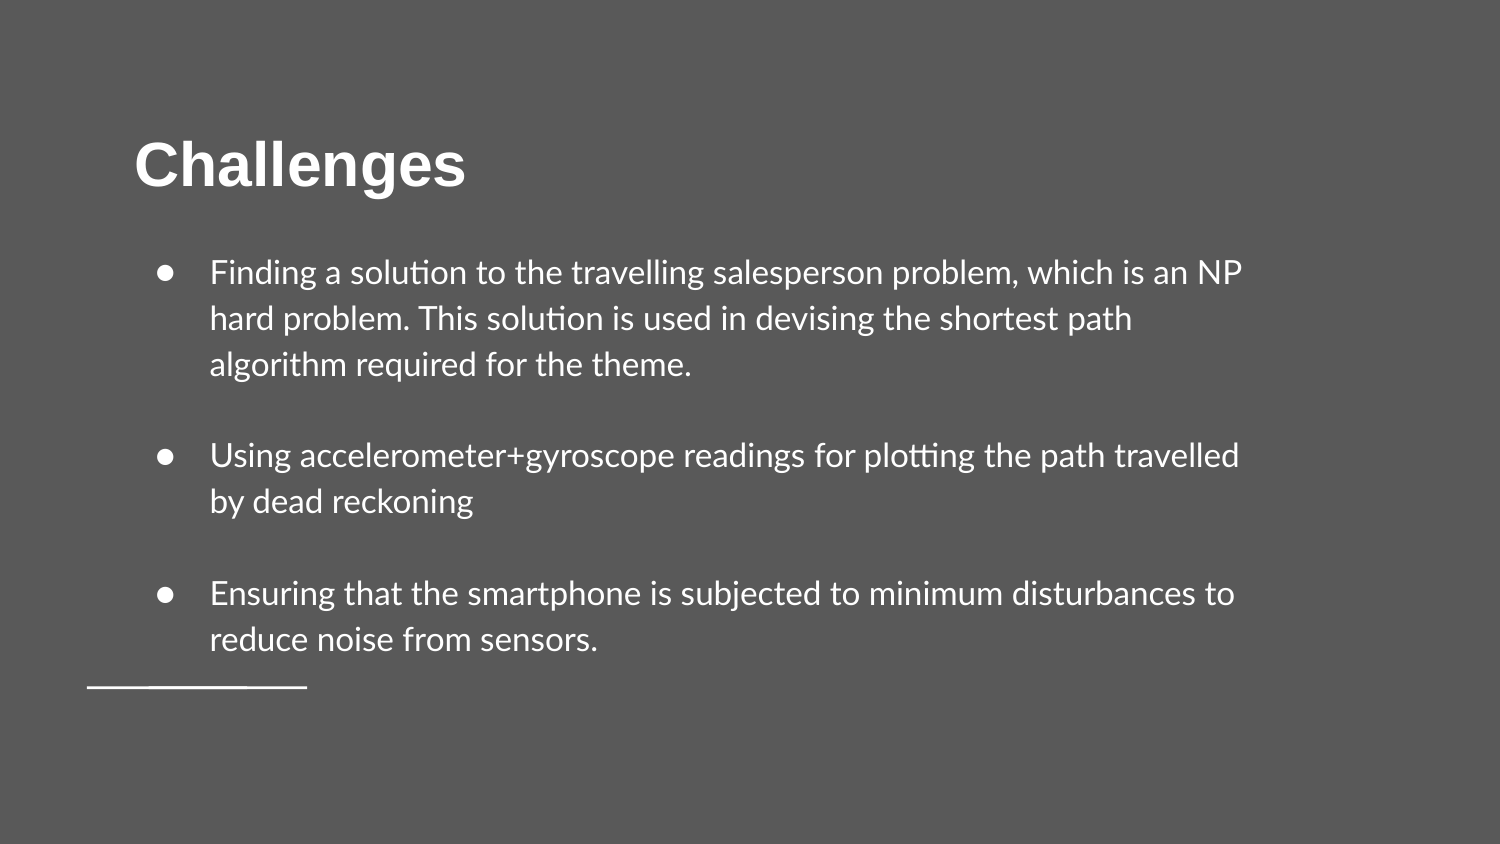

# Challenges
Finding a solution to the travelling salesperson problem, which is an NP hard problem. This solution is used in devising the shortest path algorithm required for the theme.

Using accelerometer+gyroscope readings for plotting the path travelled by dead reckoning

Ensuring that the smartphone is subjected to minimum disturbances to reduce noise from sensors.